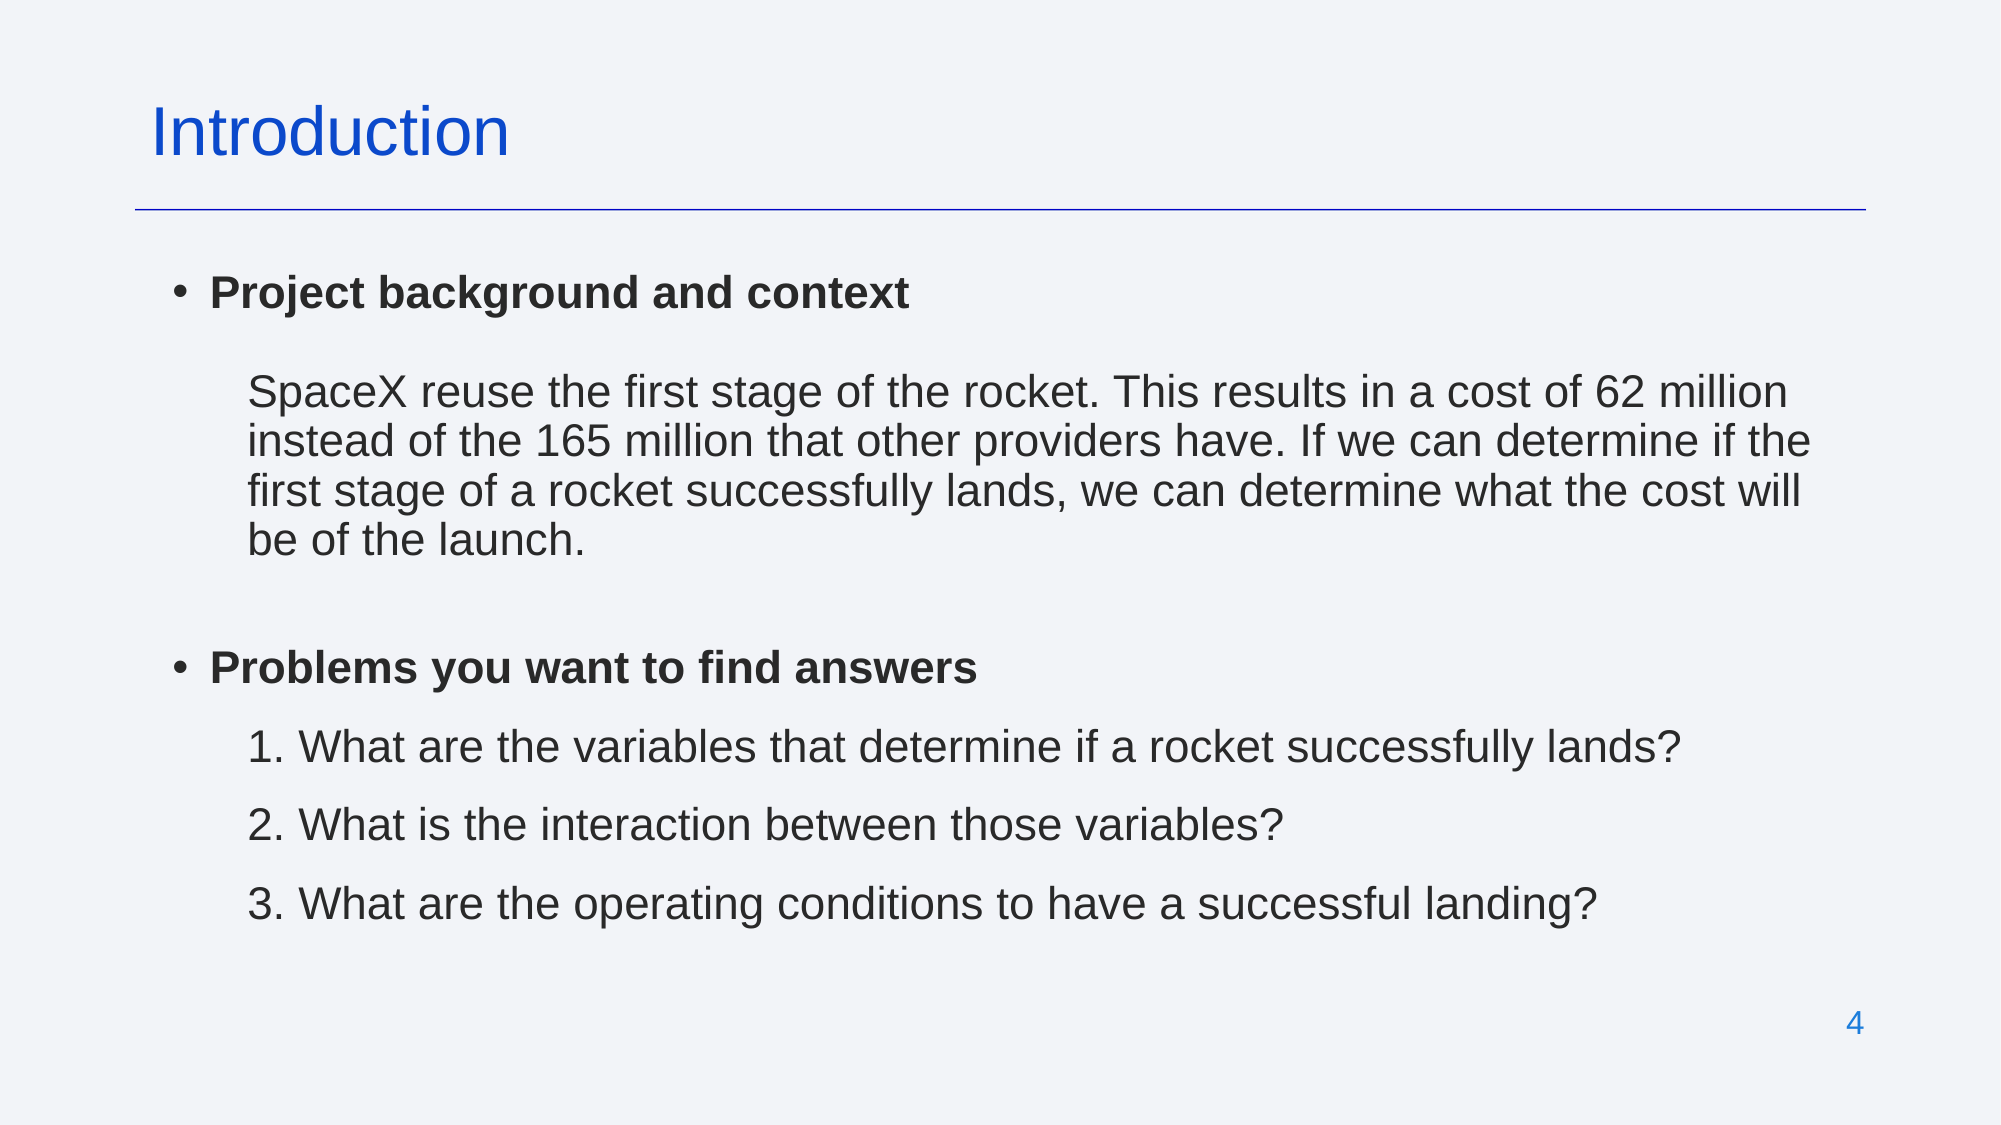

Introduction
Project background and context

SpaceX reuse the first stage of the rocket. This results in a cost of 62 million instead of the 165 million that other providers have. If we can determine if the first stage of a rocket successfully lands, we can determine what the cost will be of the launch.

Problems you want to find answers
1. What are the variables that determine if a rocket successfully lands?
2. What is the interaction between those variables?
3. What are the operating conditions to have a successful landing?
4